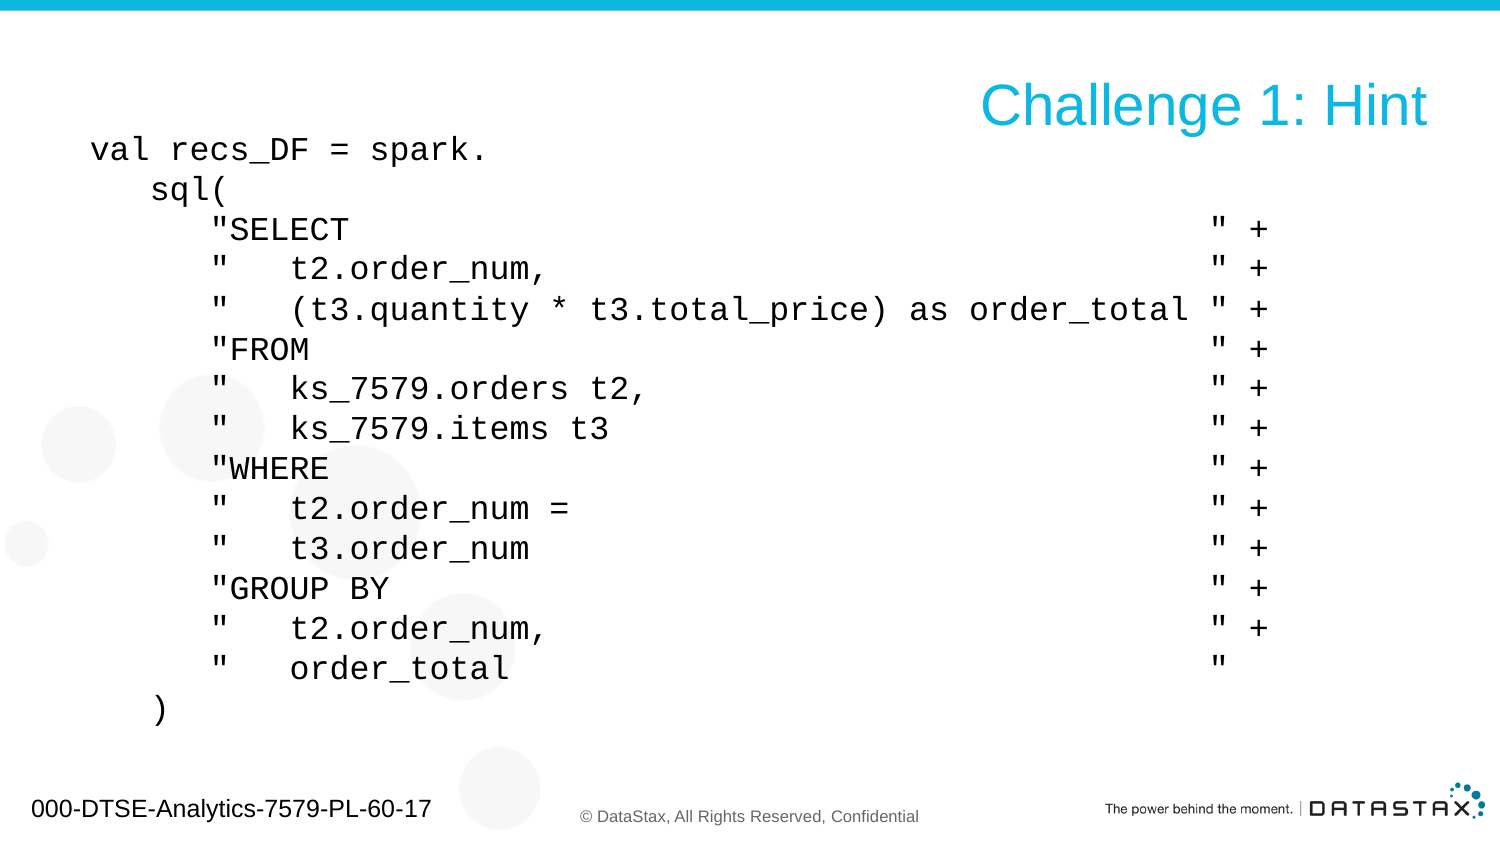

# Challenge 1: Hint
val recs_DF = spark.
   sql(
      "SELECT                                           " +
      "   t2.order_num,                                 " +
      "   (t3.quantity * t3.total_price) as order_total " +
      "FROM                                             " +
      "   ks_7579.orders t2,                            " +
      "   ks_7579.items t3                              " +
      "WHERE                                            " +
      "   t2.order_num =                                " +
      "   t3.order_num                                  " +
      "GROUP BY                                         " +
      "   t2.order_num,                                 " +
      "   order_total                                   "
   )
000-DTSE-Analytics-7579-PL-60-17